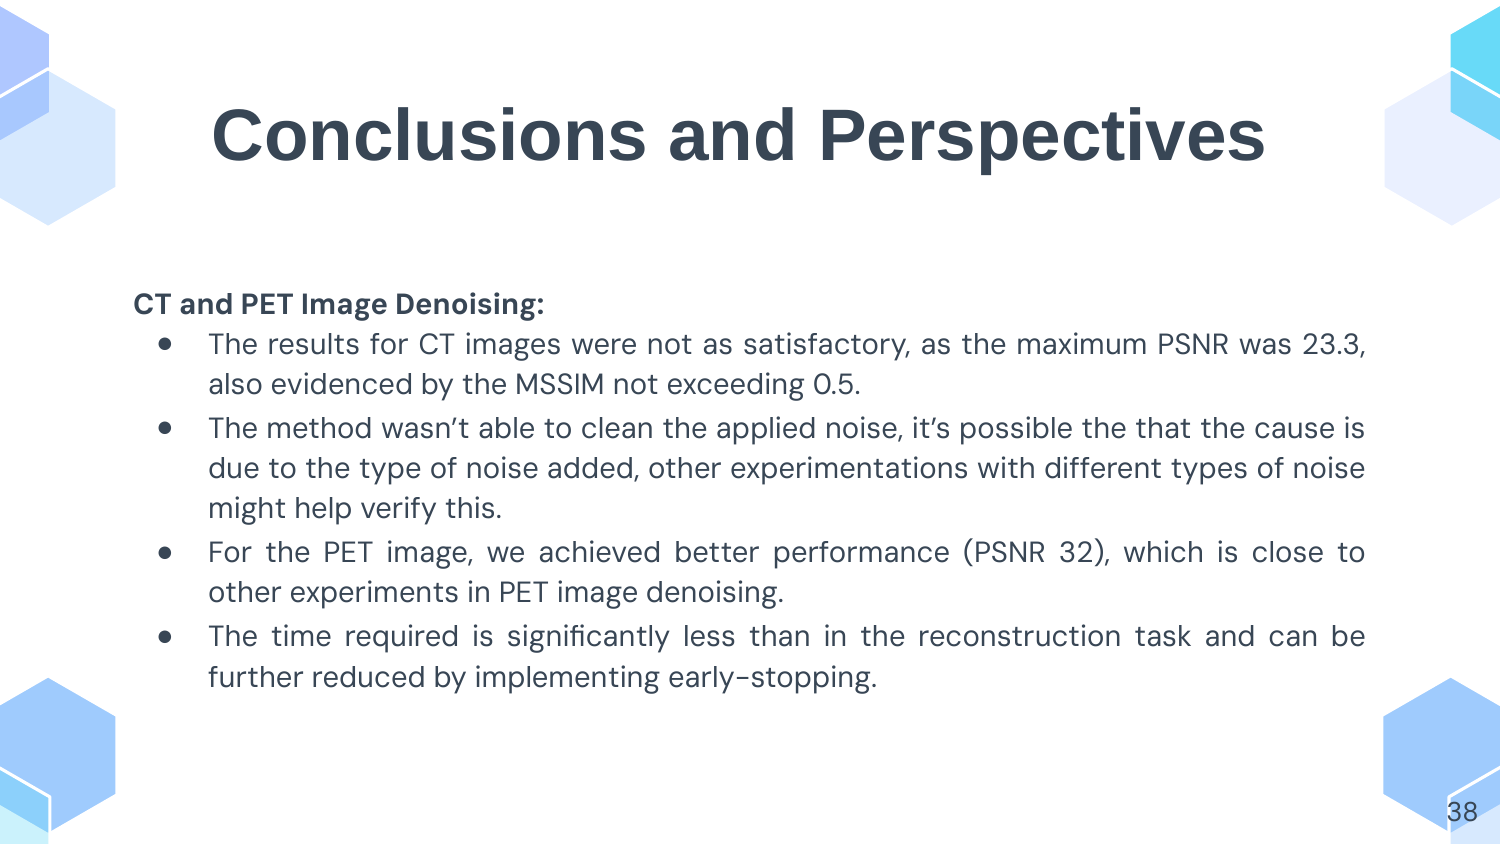

# Conclusions and Perspectives

CT and PET Image Denoising:
The results for CT images were not as satisfactory, as the maximum PSNR was 23.3, also evidenced by the MSSIM not exceeding 0.5.
The method wasn’t able to clean the applied noise, it’s possible the that the cause is due to the type of noise added, other experimentations with different types of noise might help verify this.
For the PET image, we achieved better performance (PSNR 32), which is close to other experiments in PET image denoising.
The time required is significantly less than in the reconstruction task and can be further reduced by implementing early-stopping.

38